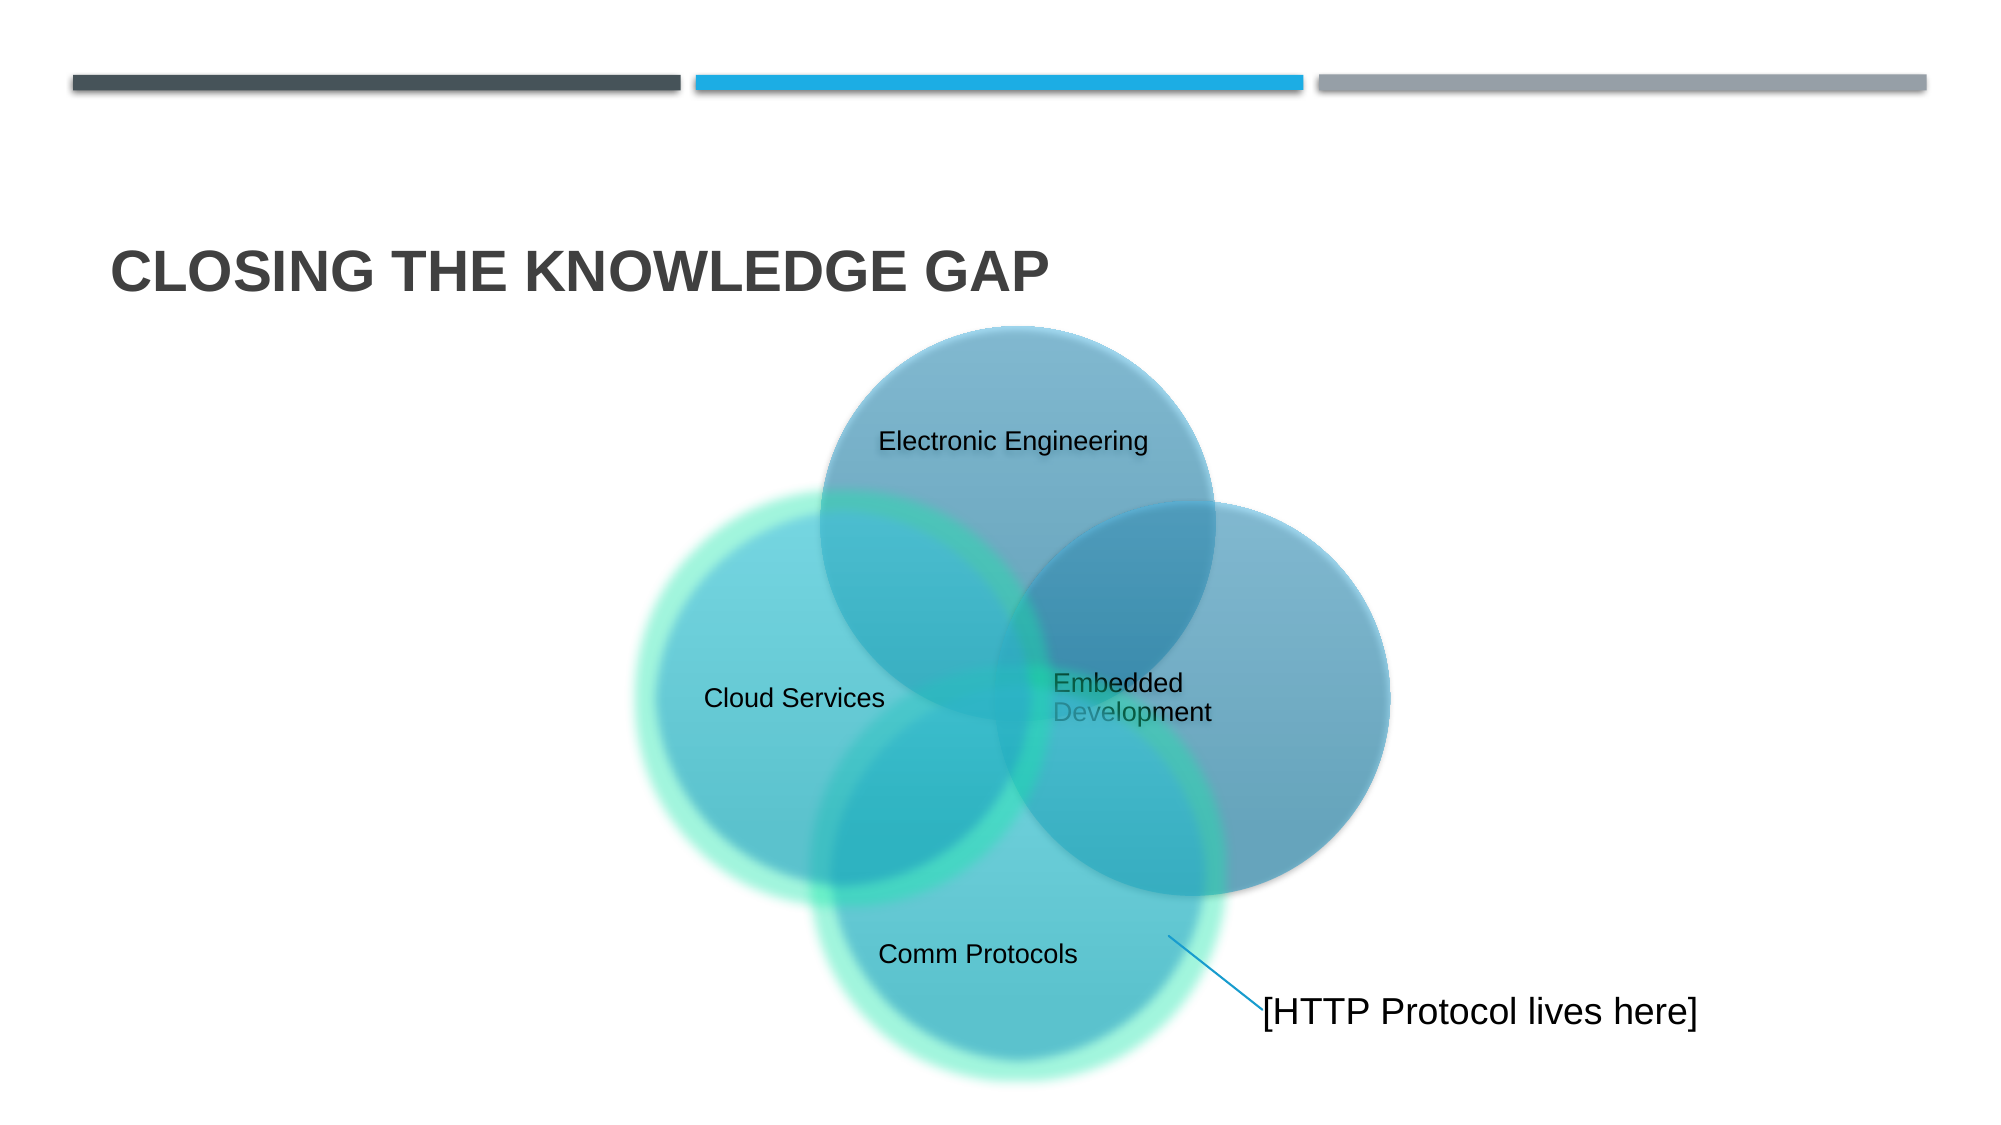

# Closing the knowledge gap
Electronic Engineering
Embedded Development
Comm Protocols
Cloud Services
[HTTP Protocol lives here]